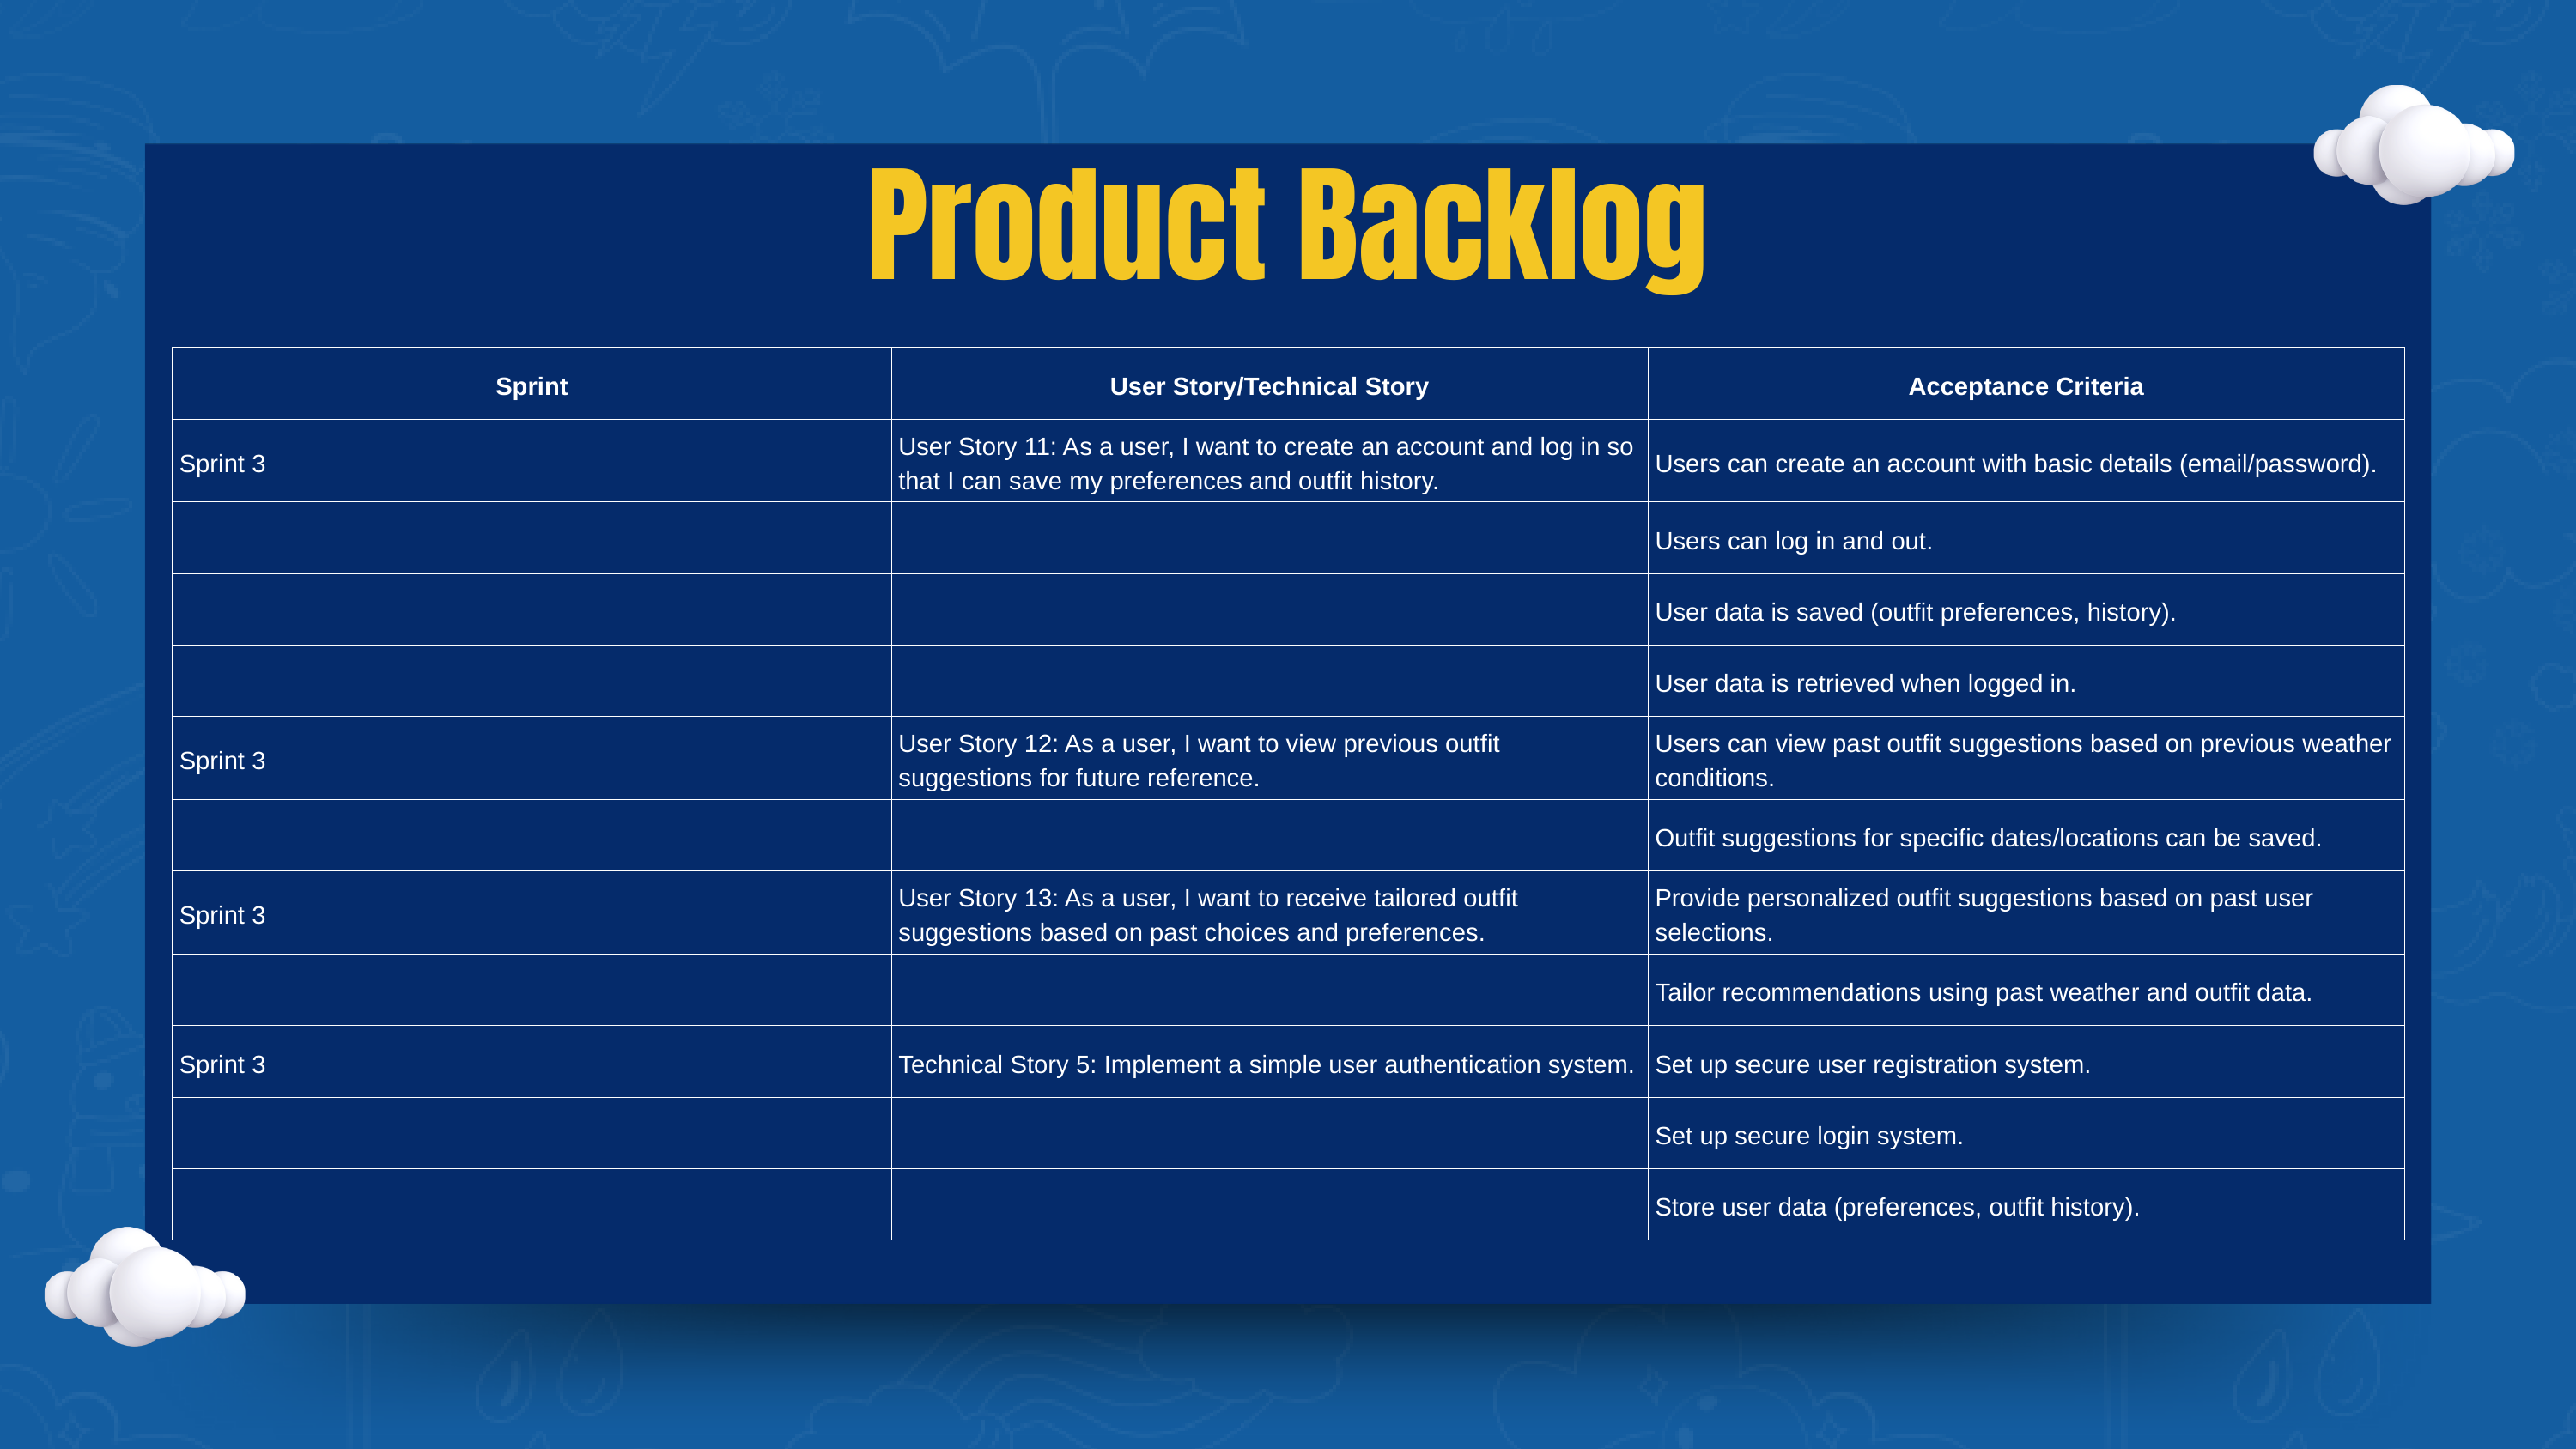

Product Backlog
| Sprint | User Story/Technical Story | Acceptance Criteria |
| --- | --- | --- |
| Sprint 3 | User Story 11: As a user, I want to create an account and log in so that I can save my preferences and outfit history. | Users can create an account with basic details (email/password). |
|  |  | Users can log in and out. |
|  |  | User data is saved (outfit preferences, history). |
|  |  | User data is retrieved when logged in. |
| Sprint 3 | User Story 12: As a user, I want to view previous outfit suggestions for future reference. | Users can view past outfit suggestions based on previous weather conditions. |
|  |  | Outfit suggestions for specific dates/locations can be saved. |
| Sprint 3 | User Story 13: As a user, I want to receive tailored outfit suggestions based on past choices and preferences. | Provide personalized outfit suggestions based on past user selections. |
|  |  | Tailor recommendations using past weather and outfit data. |
| Sprint 3 | Technical Story 5: Implement a simple user authentication system. | Set up secure user registration system. |
|  |  | Set up secure login system. |
|  |  | Store user data (preferences, outfit history). |